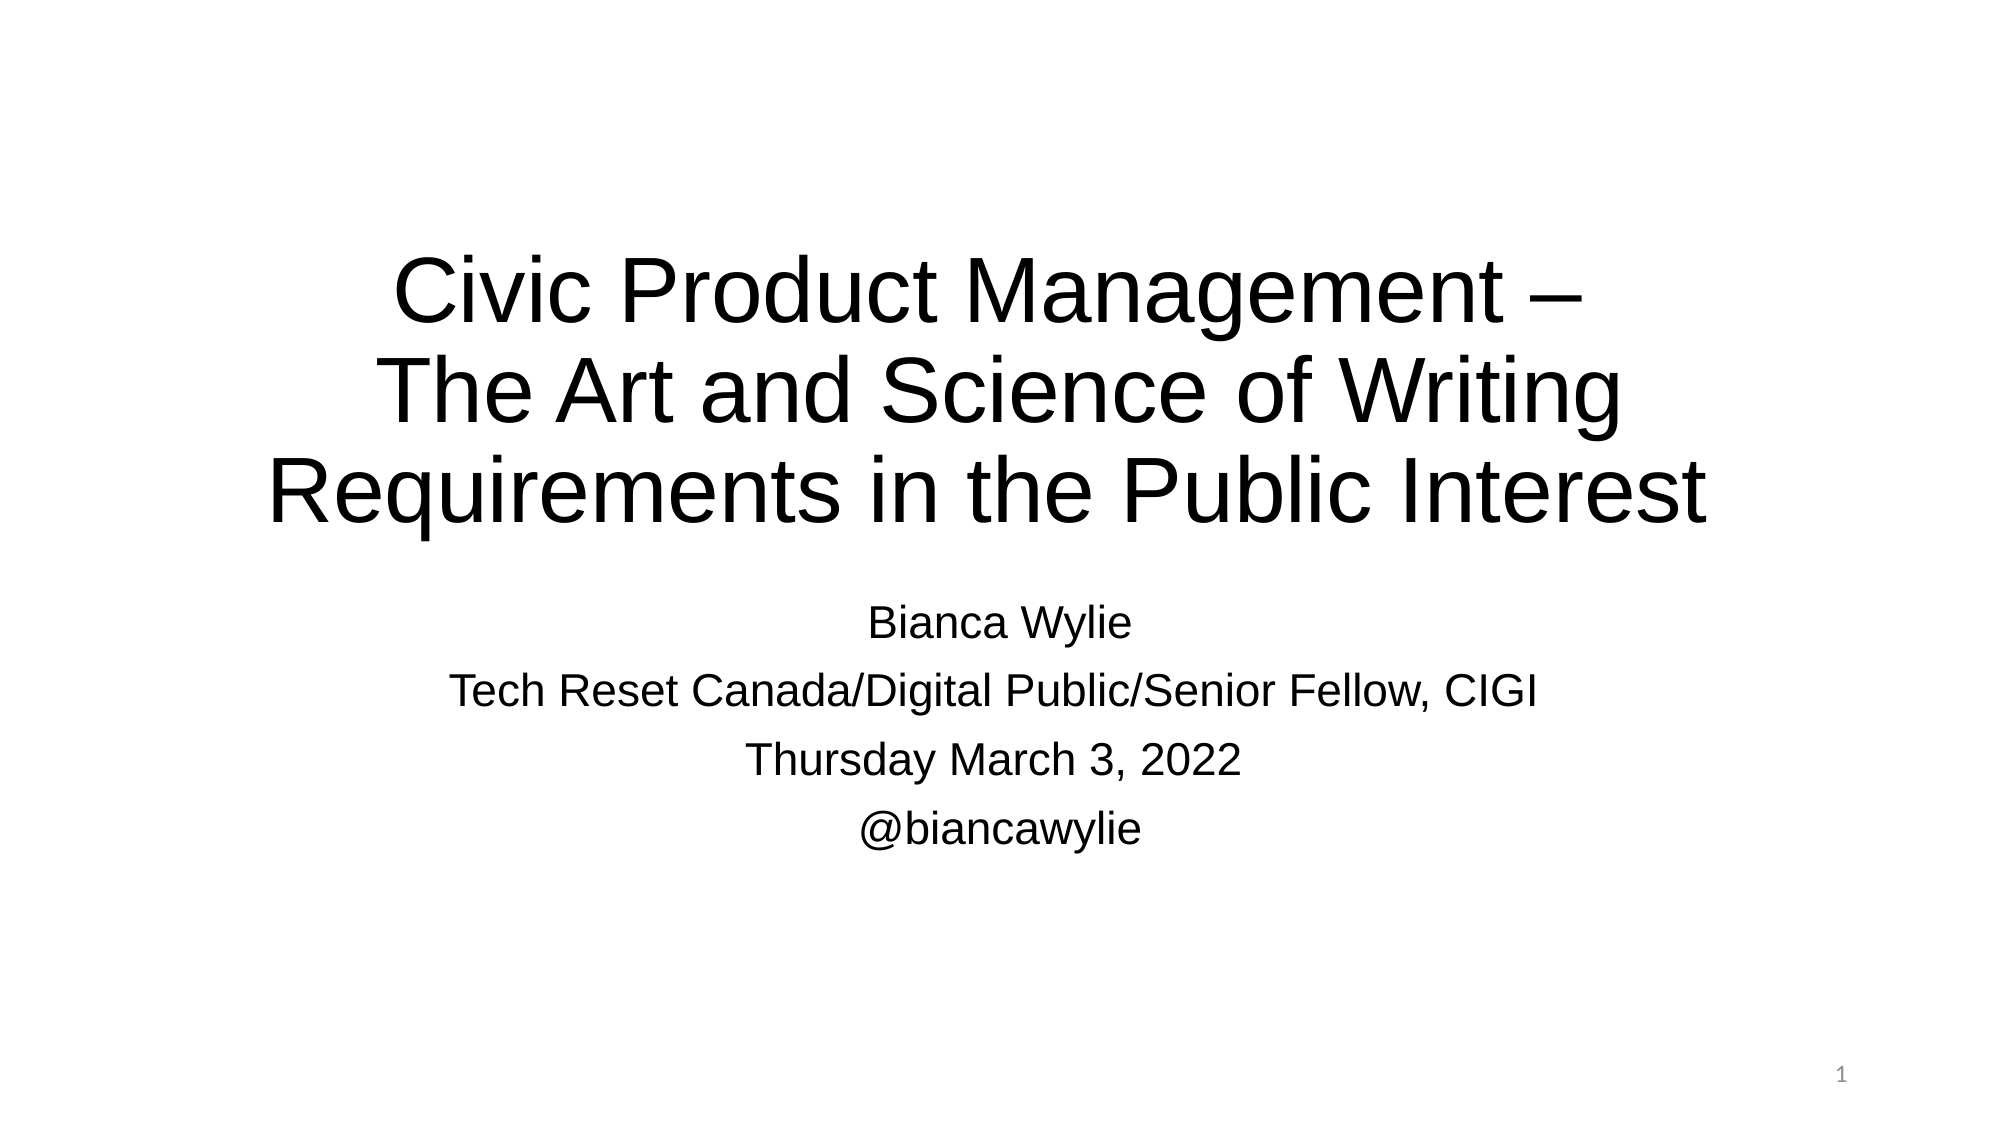

# Civic Product Management – The Art and Science of Writing Requirements in the Public Interest
Bianca Wylie
Tech Reset Canada/Digital Public/Senior Fellow, CIGI
Thursday March 3, 2022
@biancawylie
1